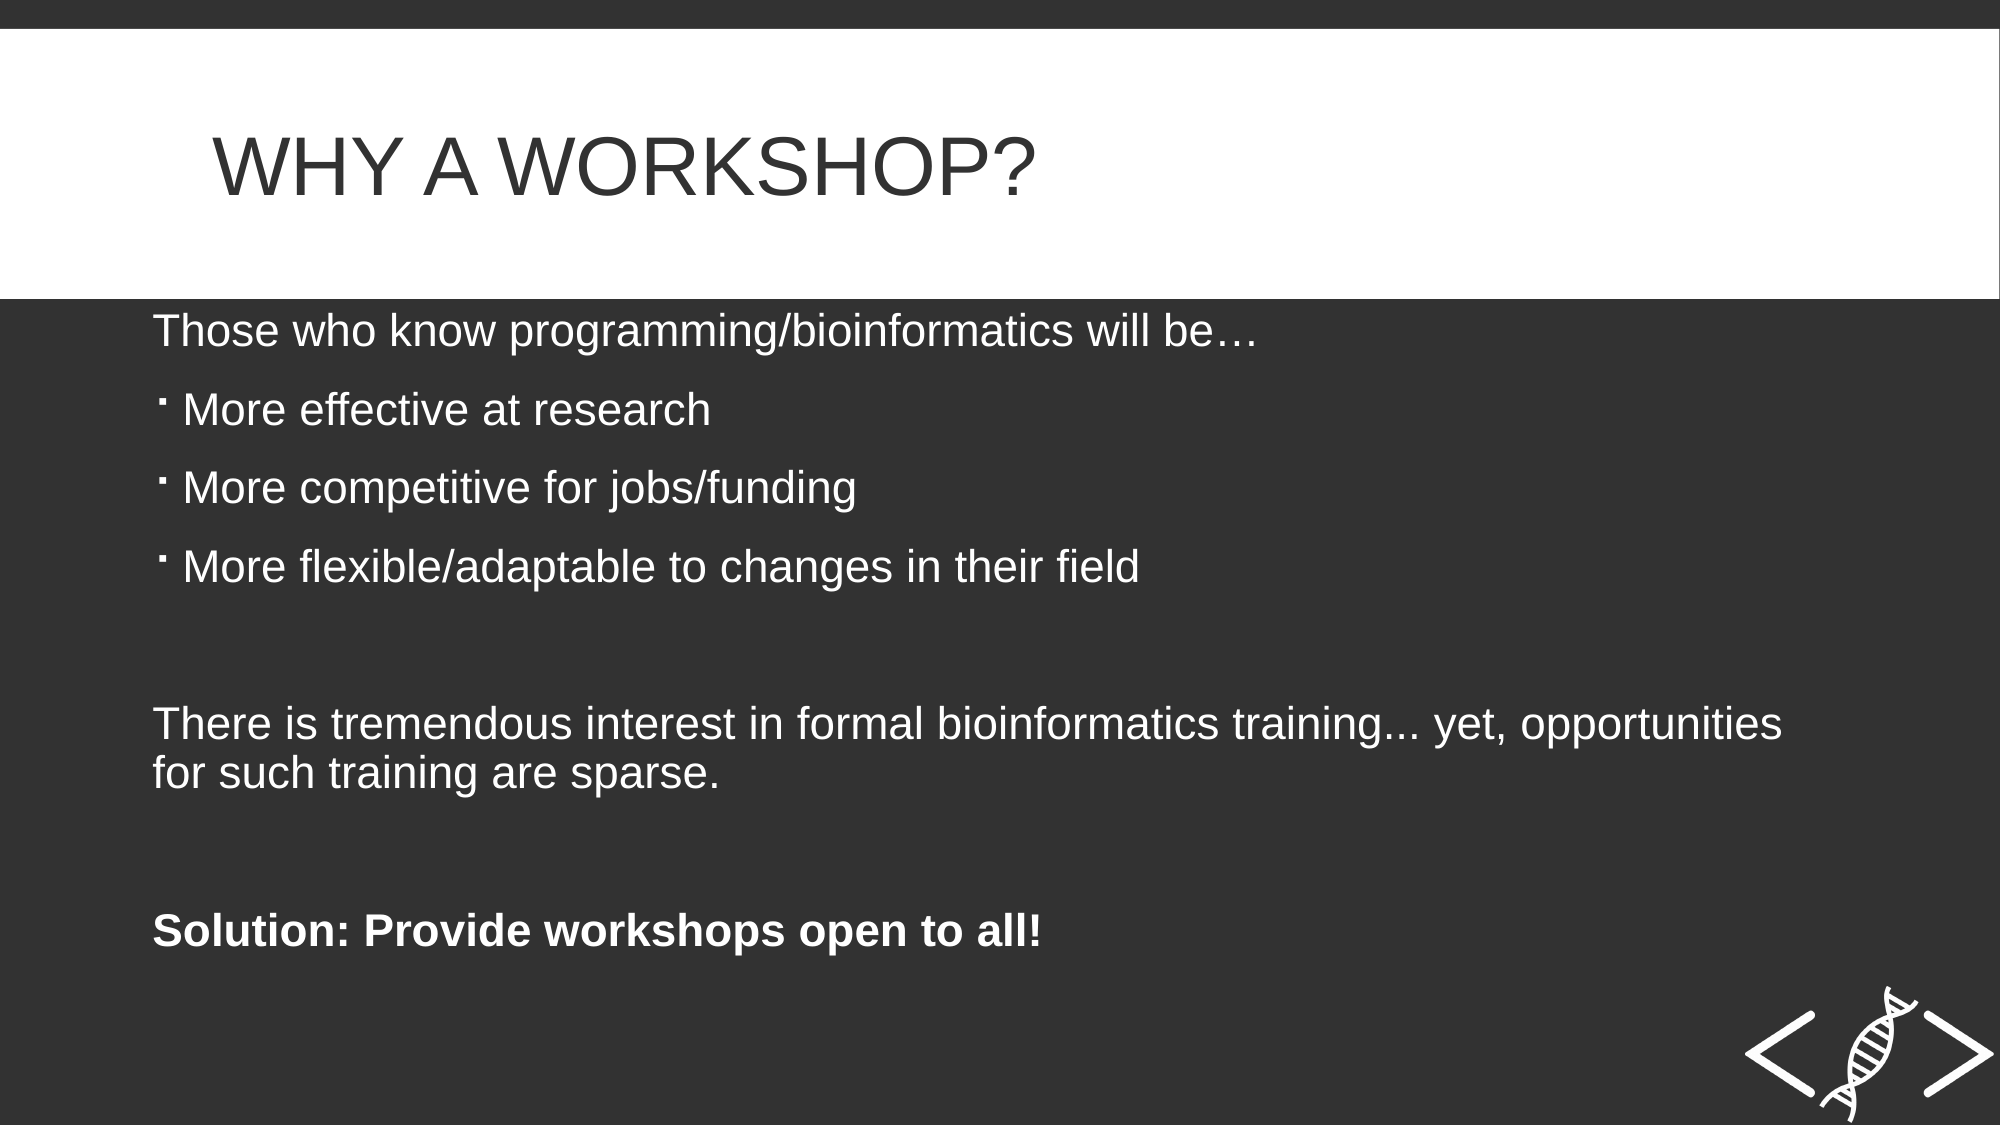

# Why a workshop?
Those who know programming/bioinformatics will be…
More effective at research
More competitive for jobs/funding
More flexible/adaptable to changes in their field

There is tremendous interest in formal bioinformatics training... yet, opportunities for such training are sparse.

Solution: Provide workshops open to all!